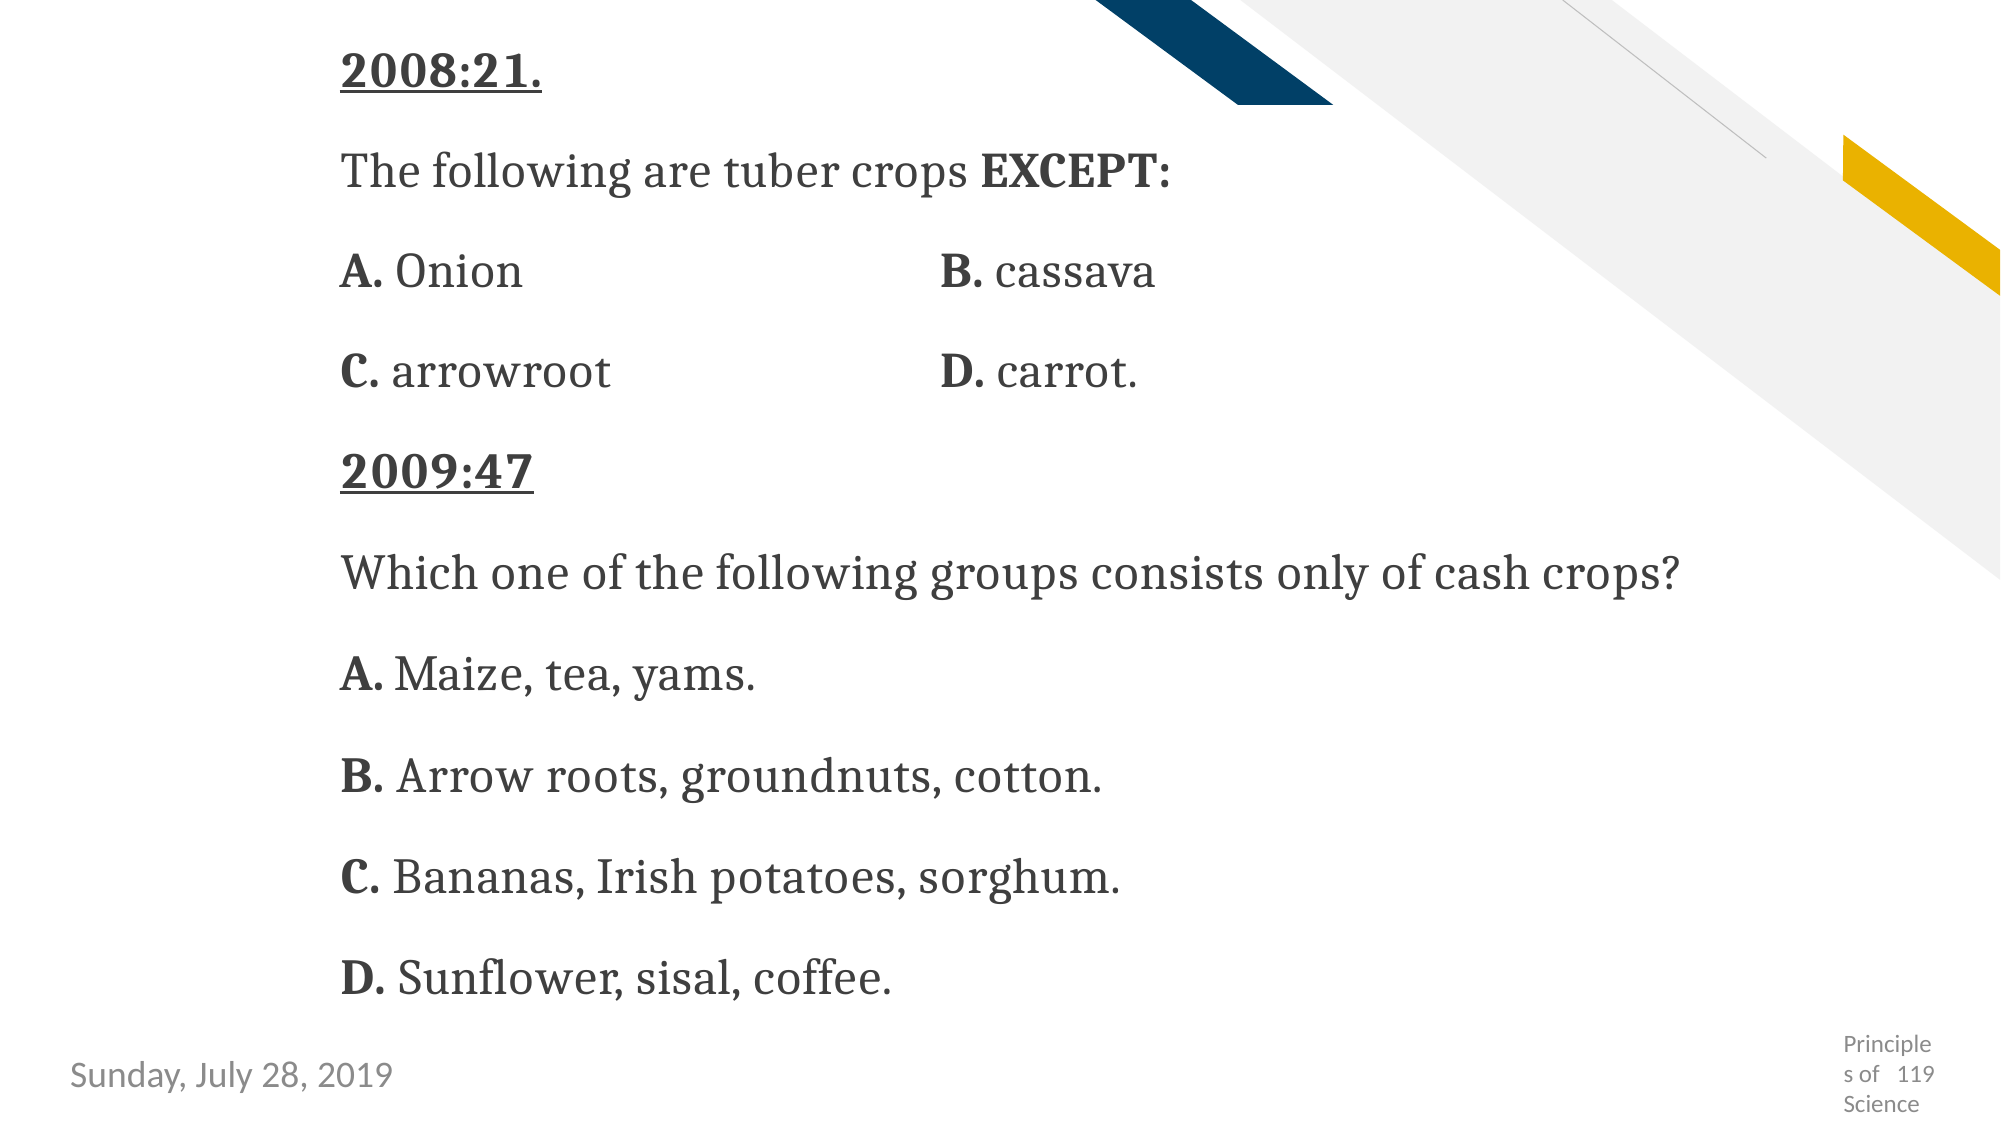

119
2008:21.
The following are tuber crops EXCEPT:
A. Onion		 	B. cassava
C. arrowroot 			D. carrot.
2009:47
Which one of the following groups consists only of cash crops?
A. Maize, tea, yams.
B. Arrow roots, groundnuts, cotton.
C. Bananas, Irish potatoes, sorghum.
D. Sunflower, sisal, coffee.

Sunday, July 28, 2019
Principles of Science